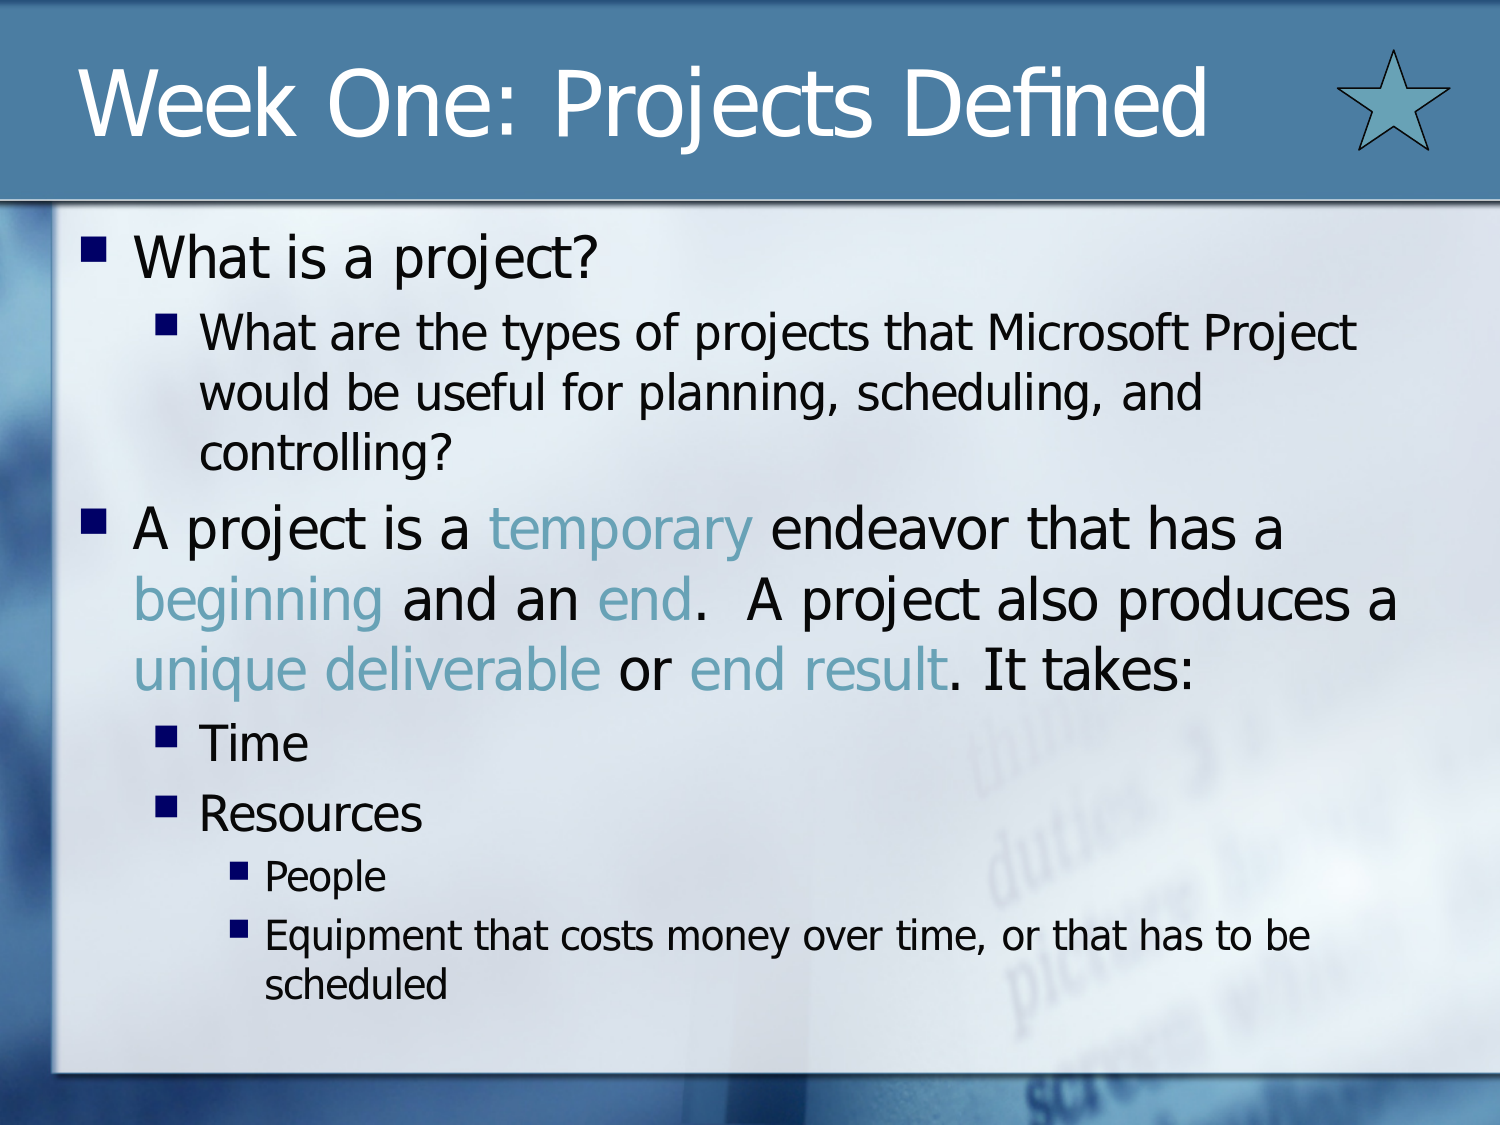

# Week One: Projects Defined

What is a project?
What are the types of projects that Microsoft Project would be useful for planning, scheduling, and controlling?
A project is a temporary endeavor that has a beginning and an end.  A project also produces a unique deliverable or end result. It takes:
Time
Resources
People
Equipment that costs money over time, or that has to be scheduled